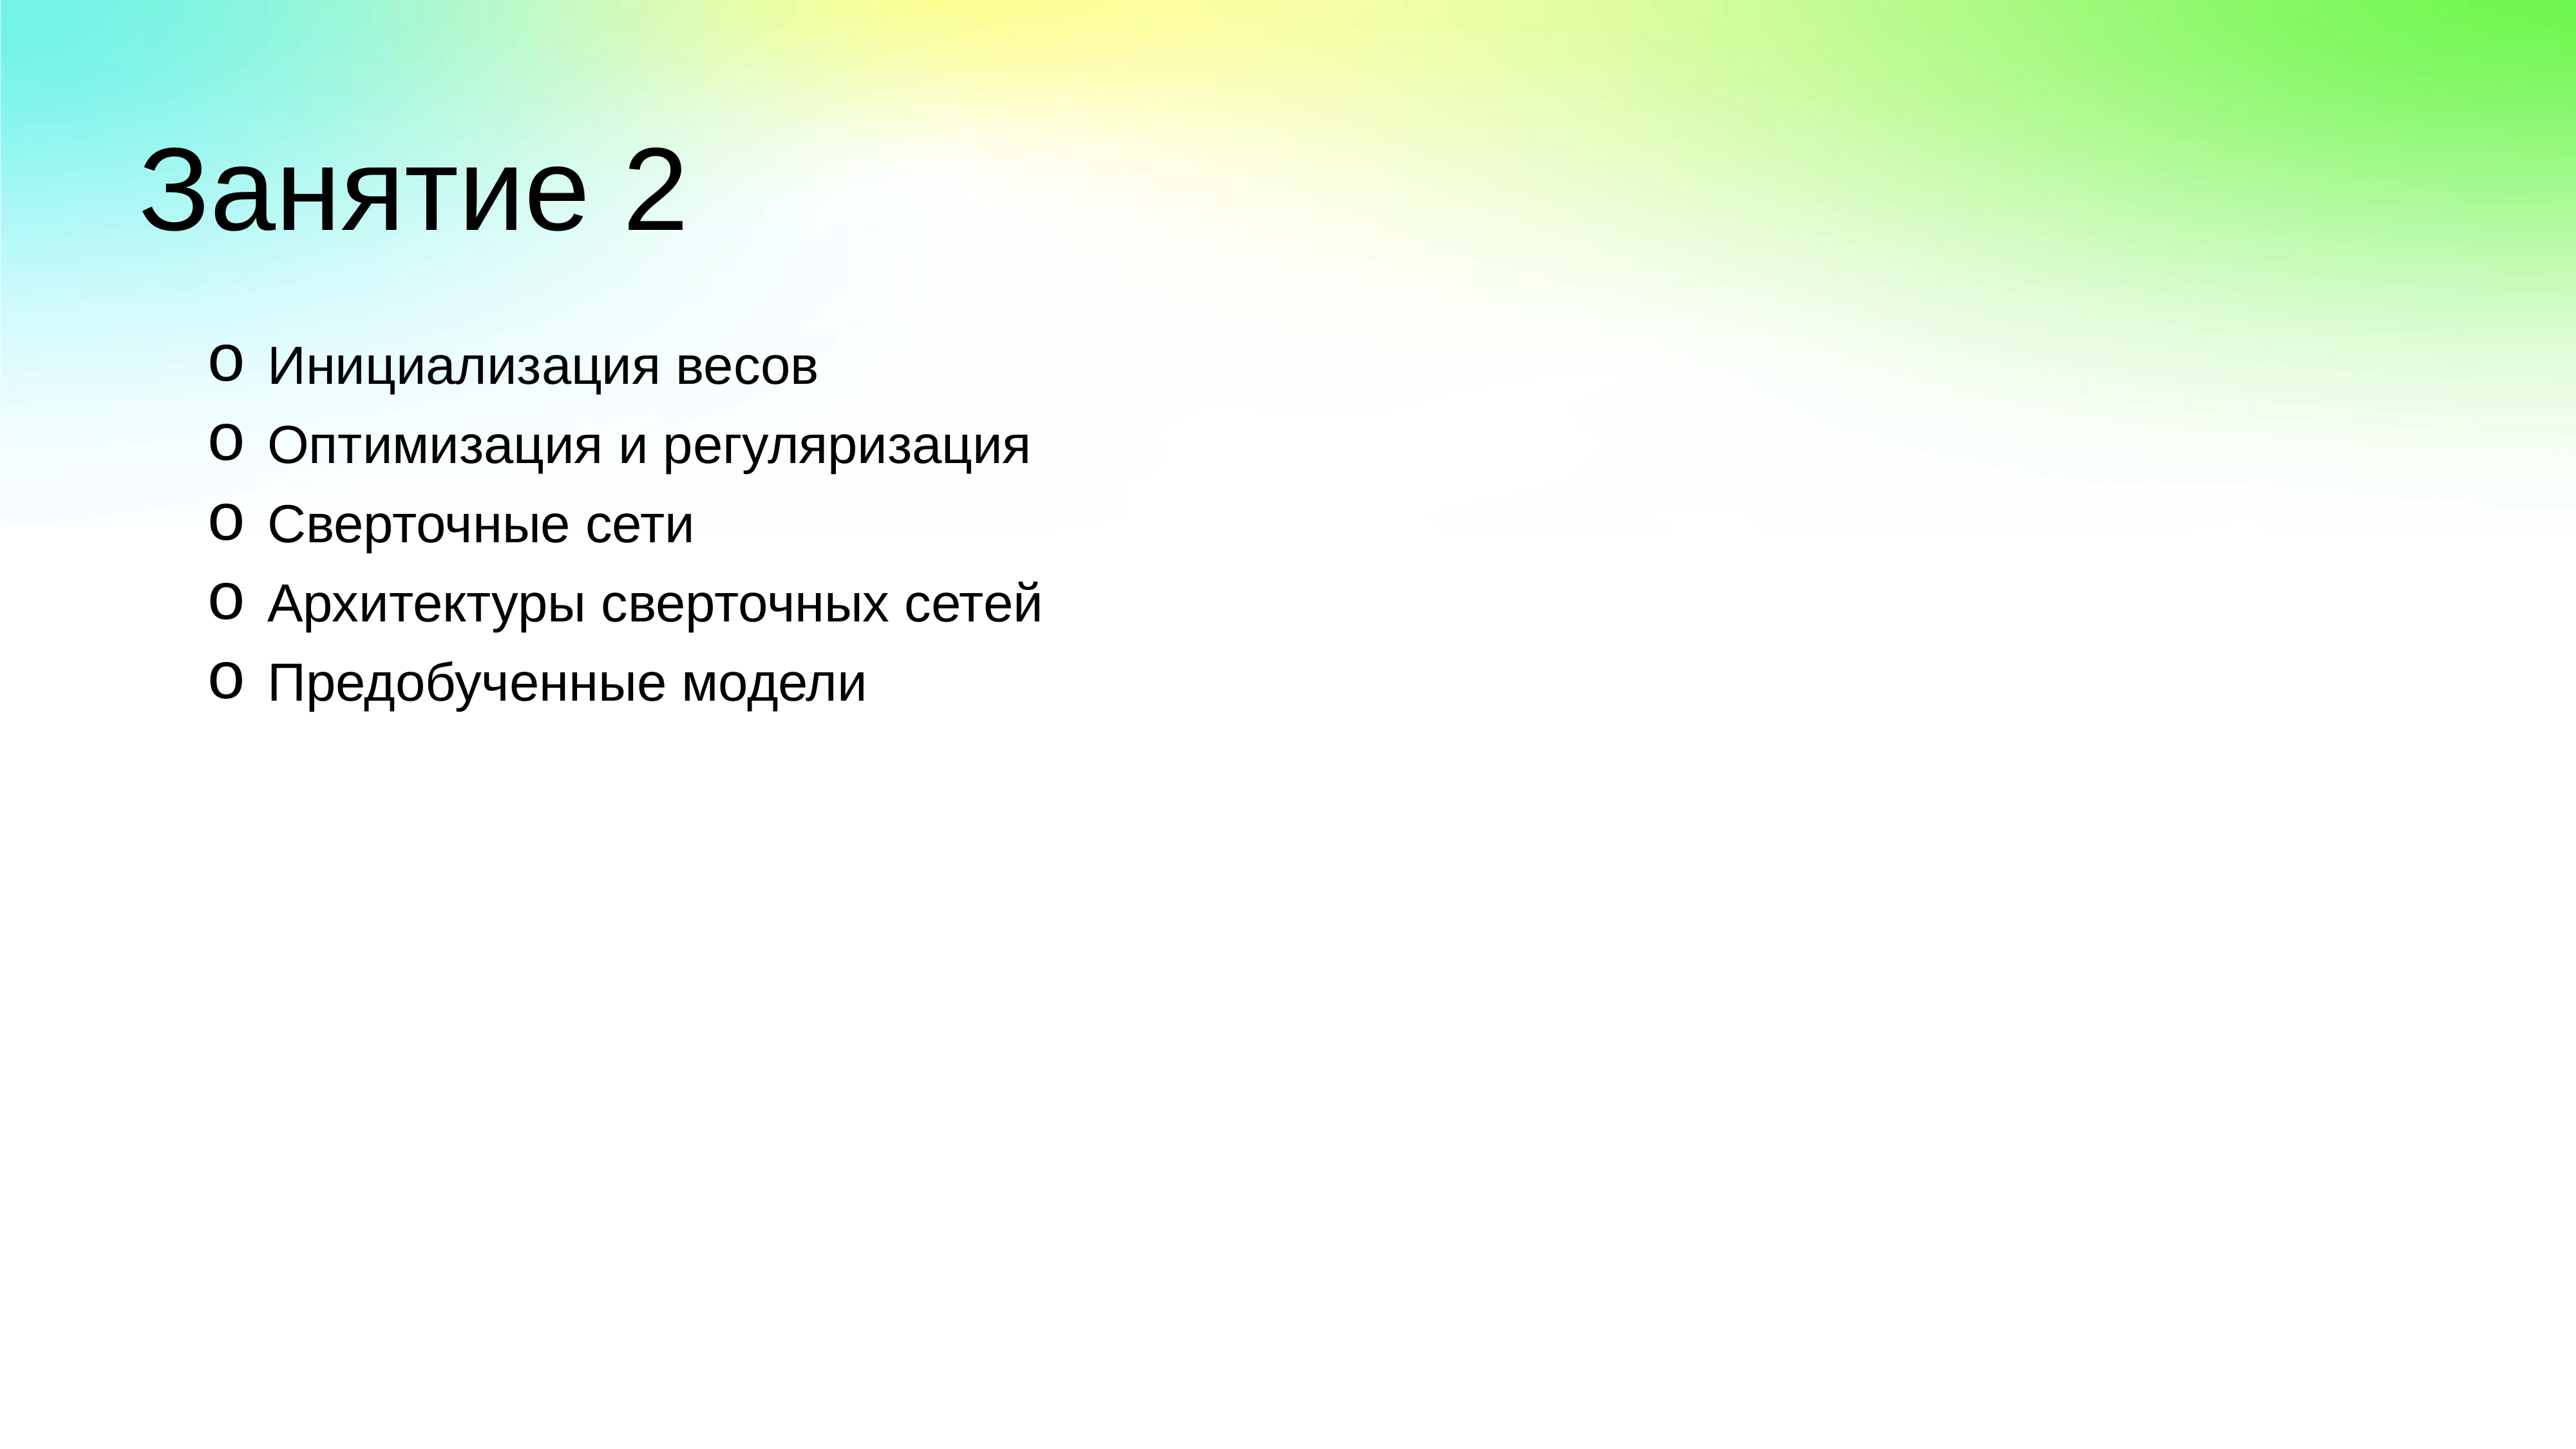

# Занятие 2
Инициализация весов
Оптимизация и регуляризация
Сверточные сети
Архитектуры сверточных сетей
Предобученные модели